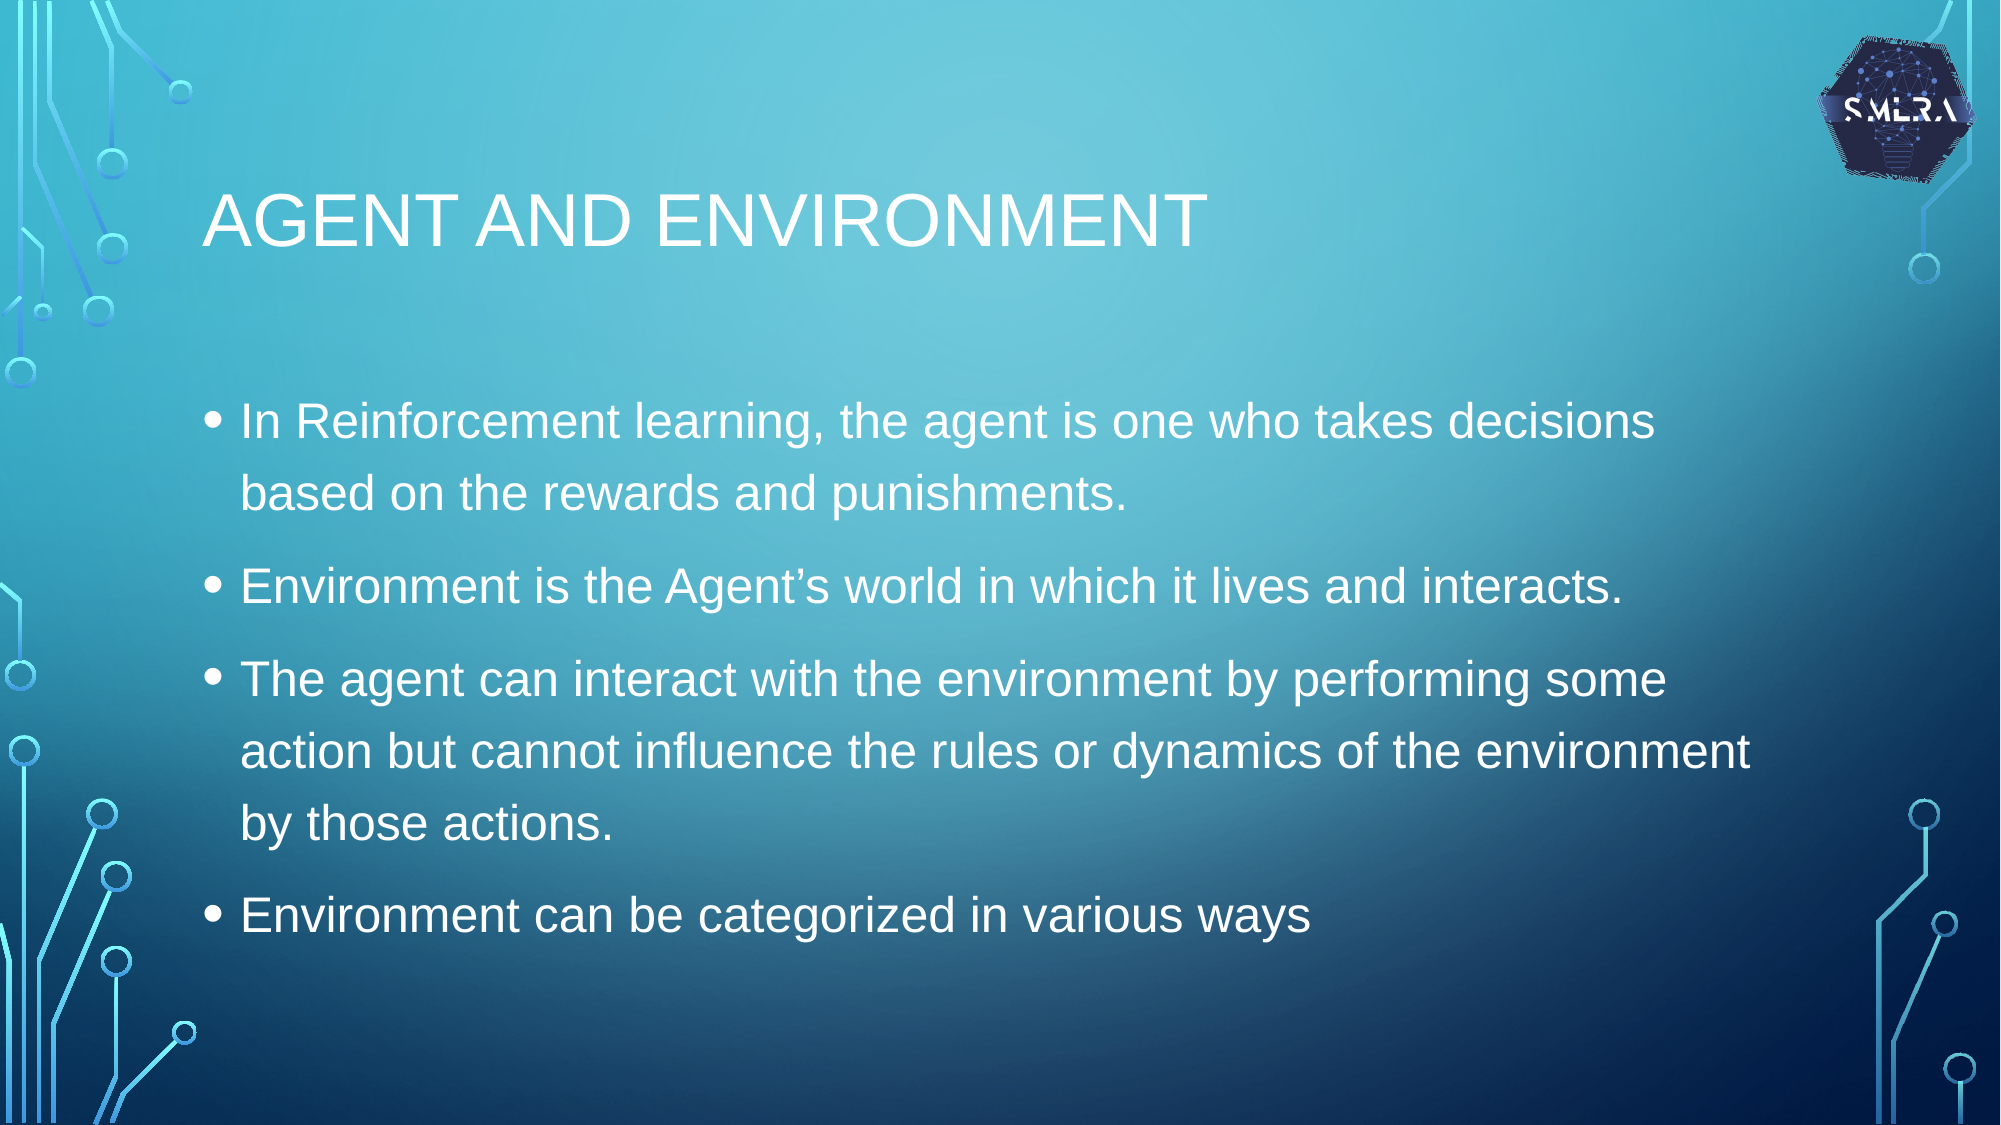

# Agent and environment
In Reinforcement learning, the agent is one who takes decisions based on the rewards and punishments.
Environment is the Agent’s world in which it lives and interacts.
The agent can interact with the environment by performing some action but cannot influence the rules or dynamics of the environment by those actions.
Environment can be categorized in various ways